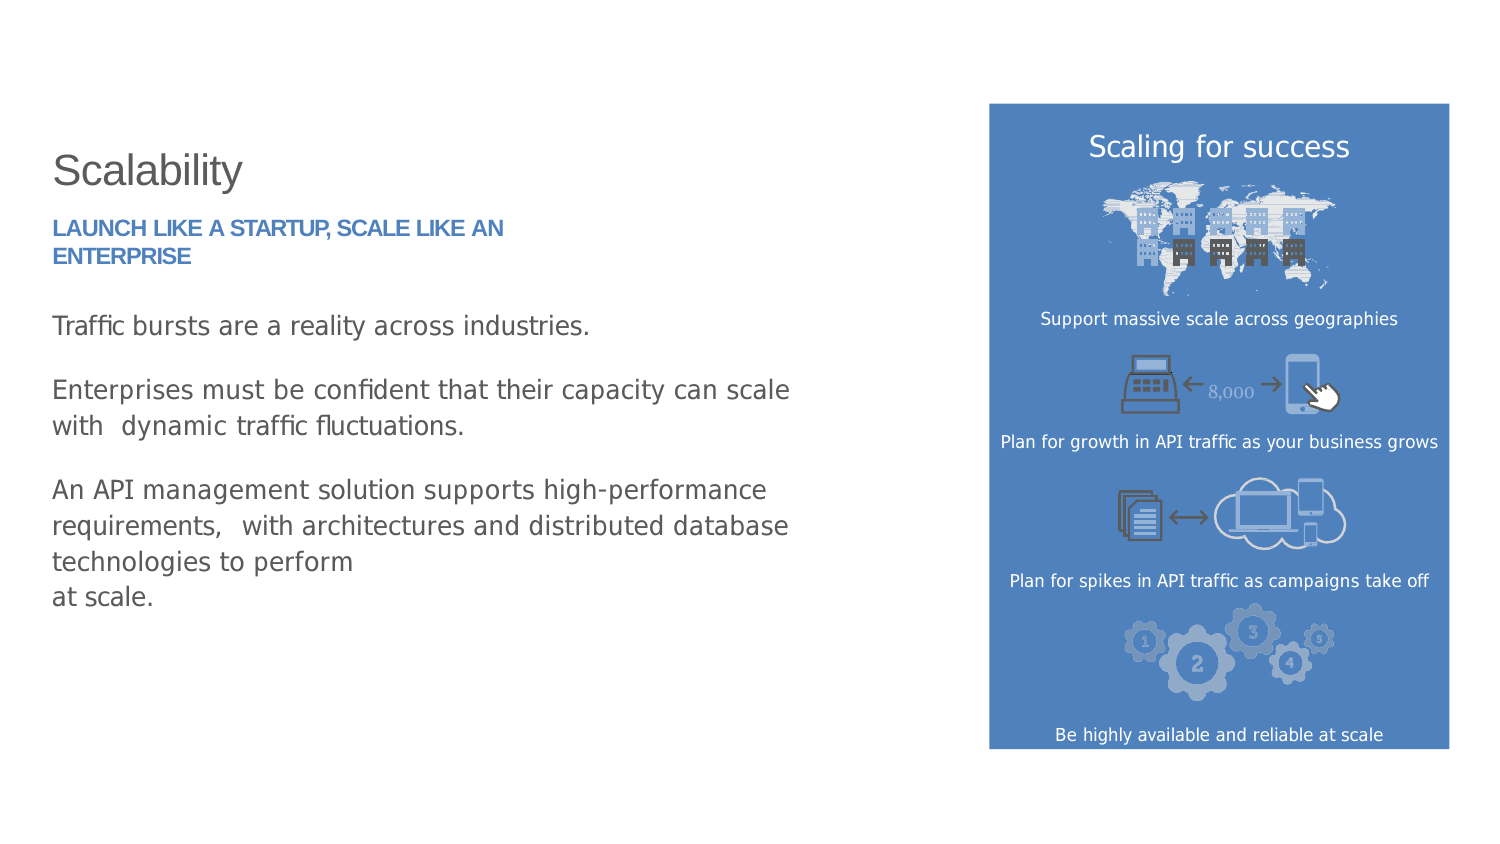

Scaling for success

Support massive scale across geographies

8,000

Plan for growth in API traffic as your business grows

Plan for spikes in API traffic as campaigns take off

Be highly available and reliable at scale
Scalability
LAUNCH LIKE A STARTUP, SCALE LIKE AN ENTERPRISE

Traffic bursts are a reality across industries.

Enterprises must be confident that their capacity can scale with  dynamic traffic fluctuations.

An API management solution supports high-performance requirements,  with architectures and distributed database technologies to perform
at scale.